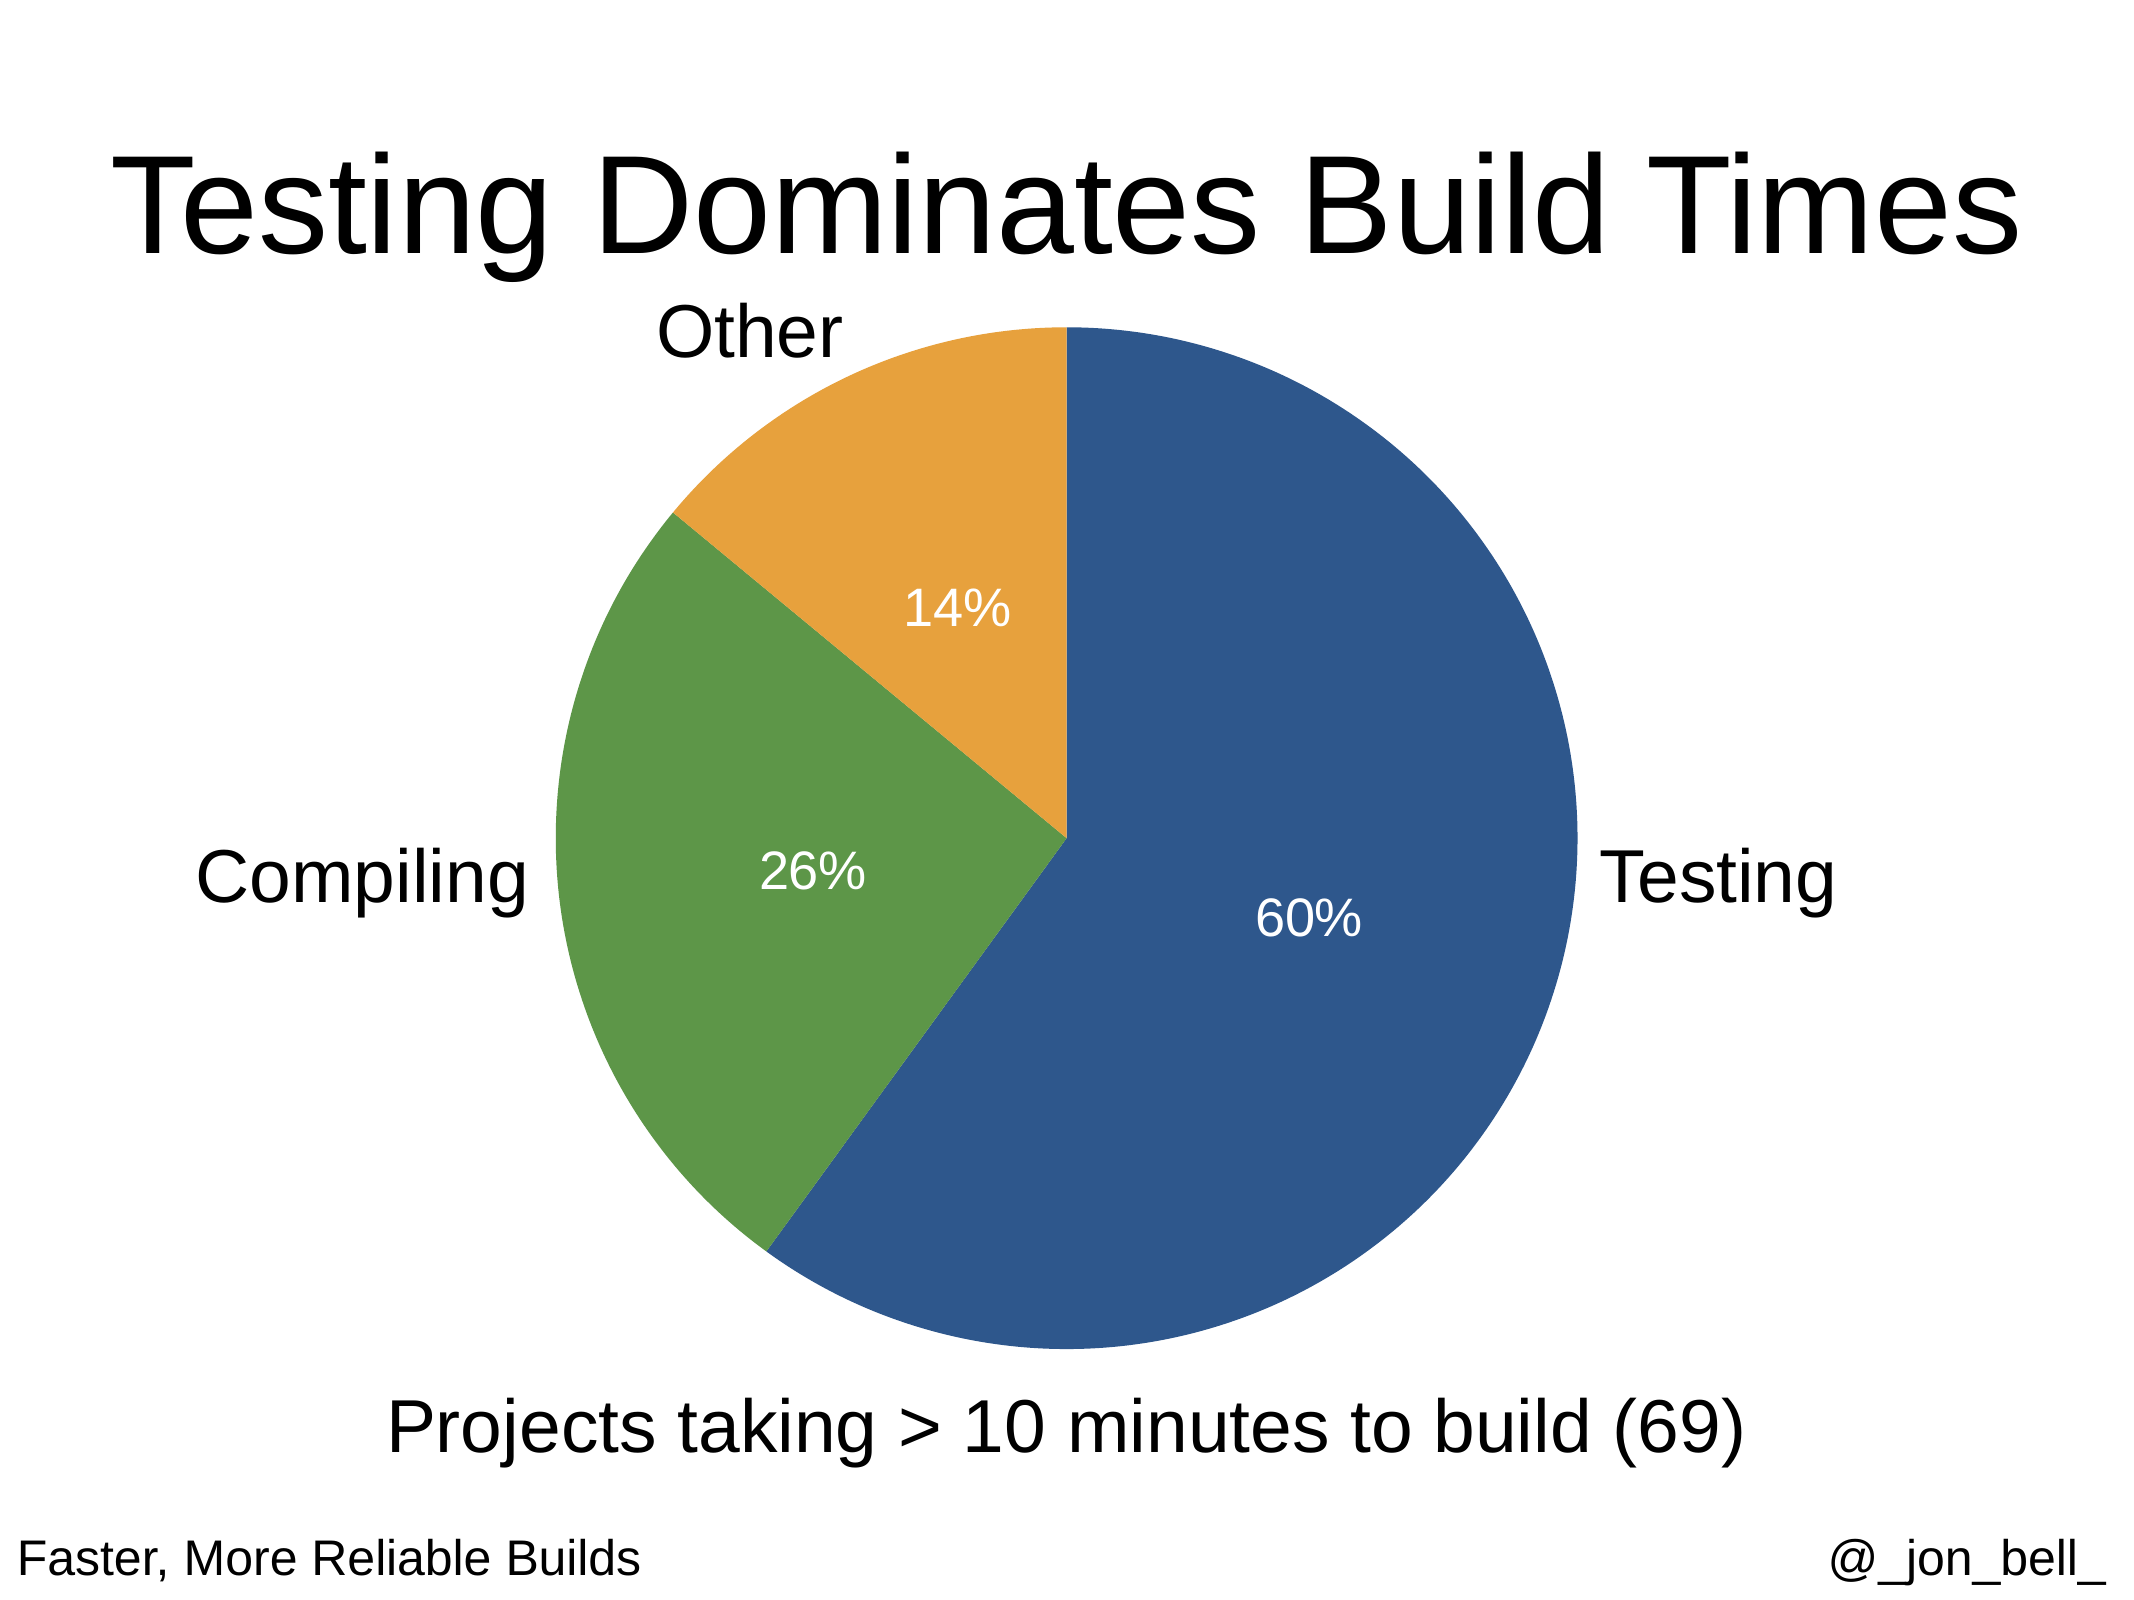

# Testing Dominates Build Times
Other

### Chart

| Category | All Projects |
|---|---|
| Test | 60.0 |
| Compile | 26.0 |
| Other | 14.0 |
Compiling
Testing
Projects taking > 10 minutes to build (69)